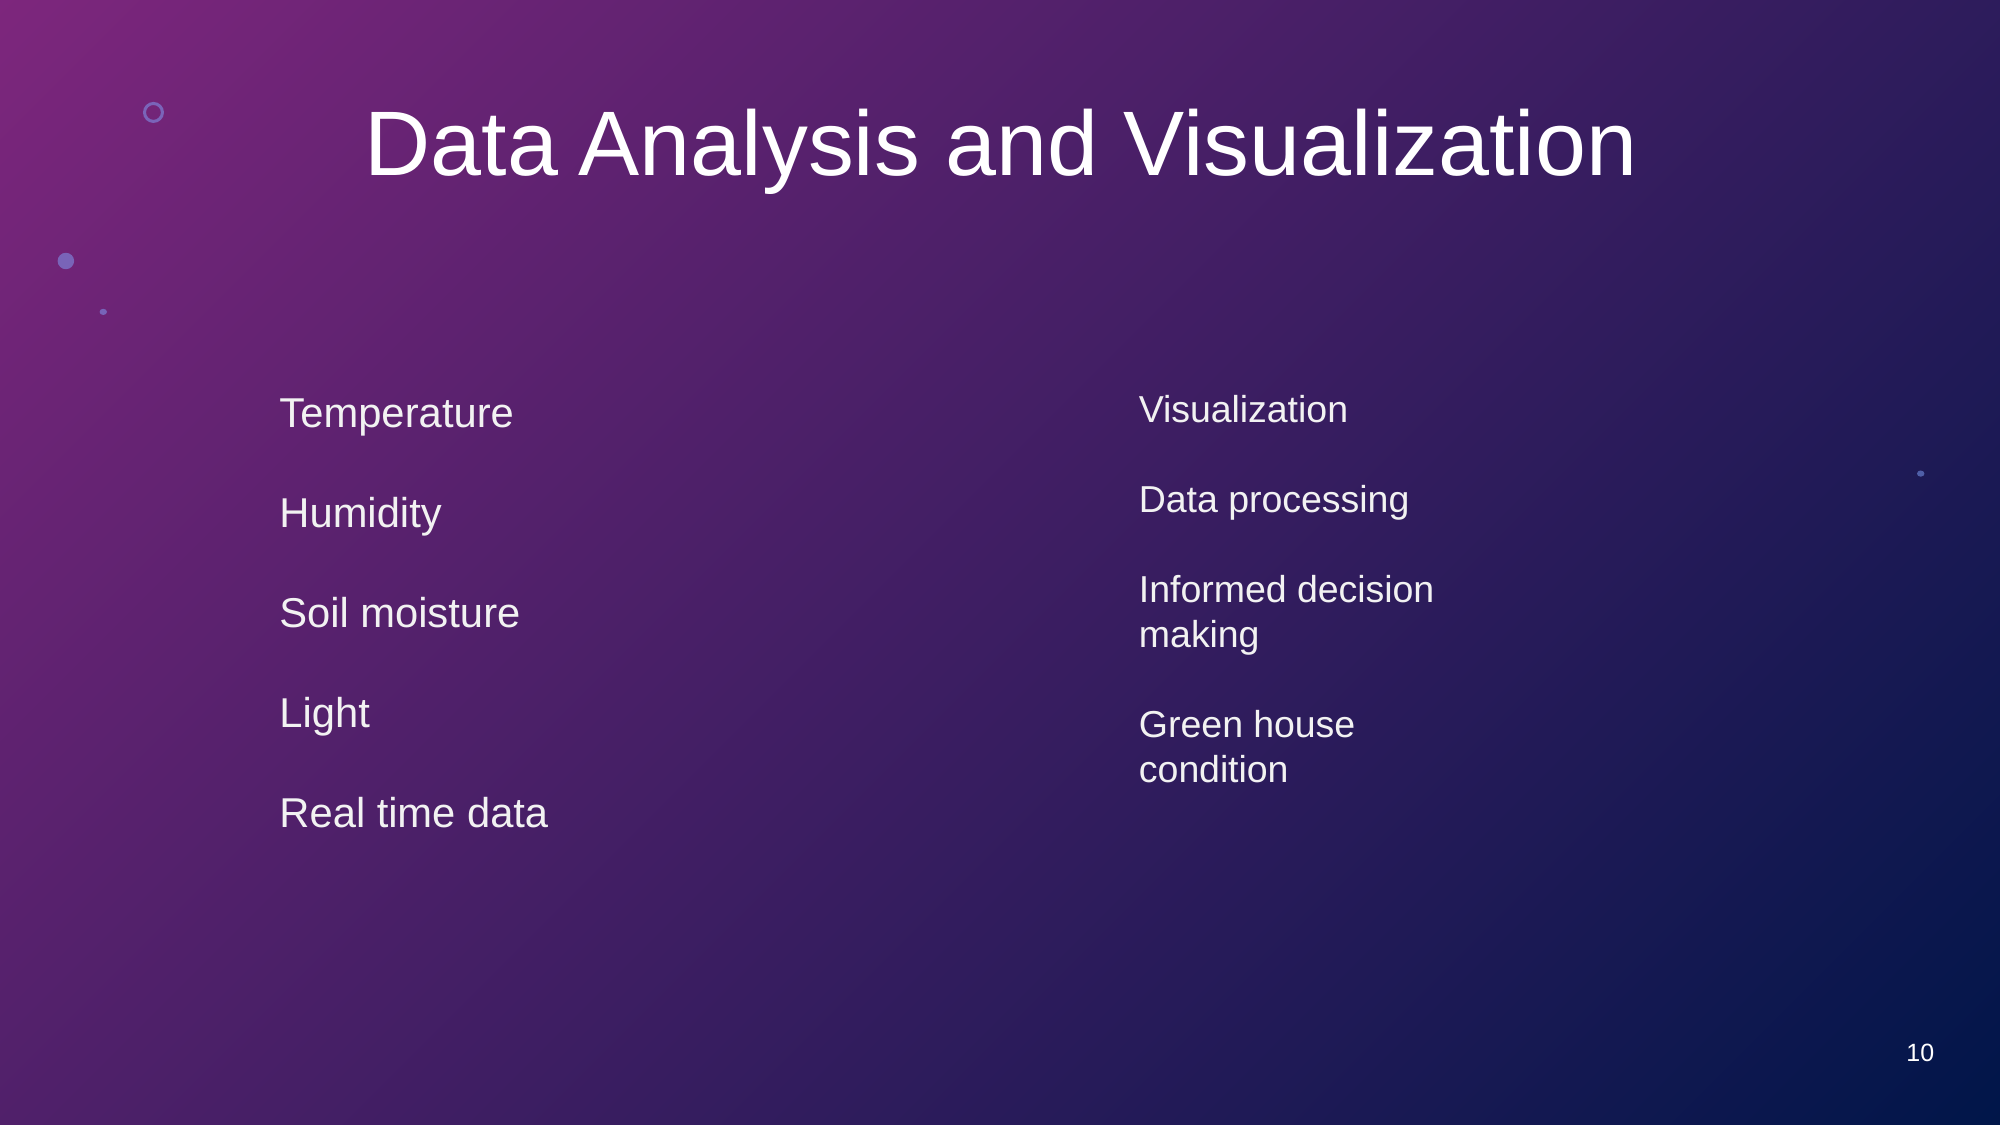

# Data Analysis and Visualization
Temperature

Humidity

Soil moisture

Light

Real time data
Visualization

Data processing

Informed decision making

Green house condition
10